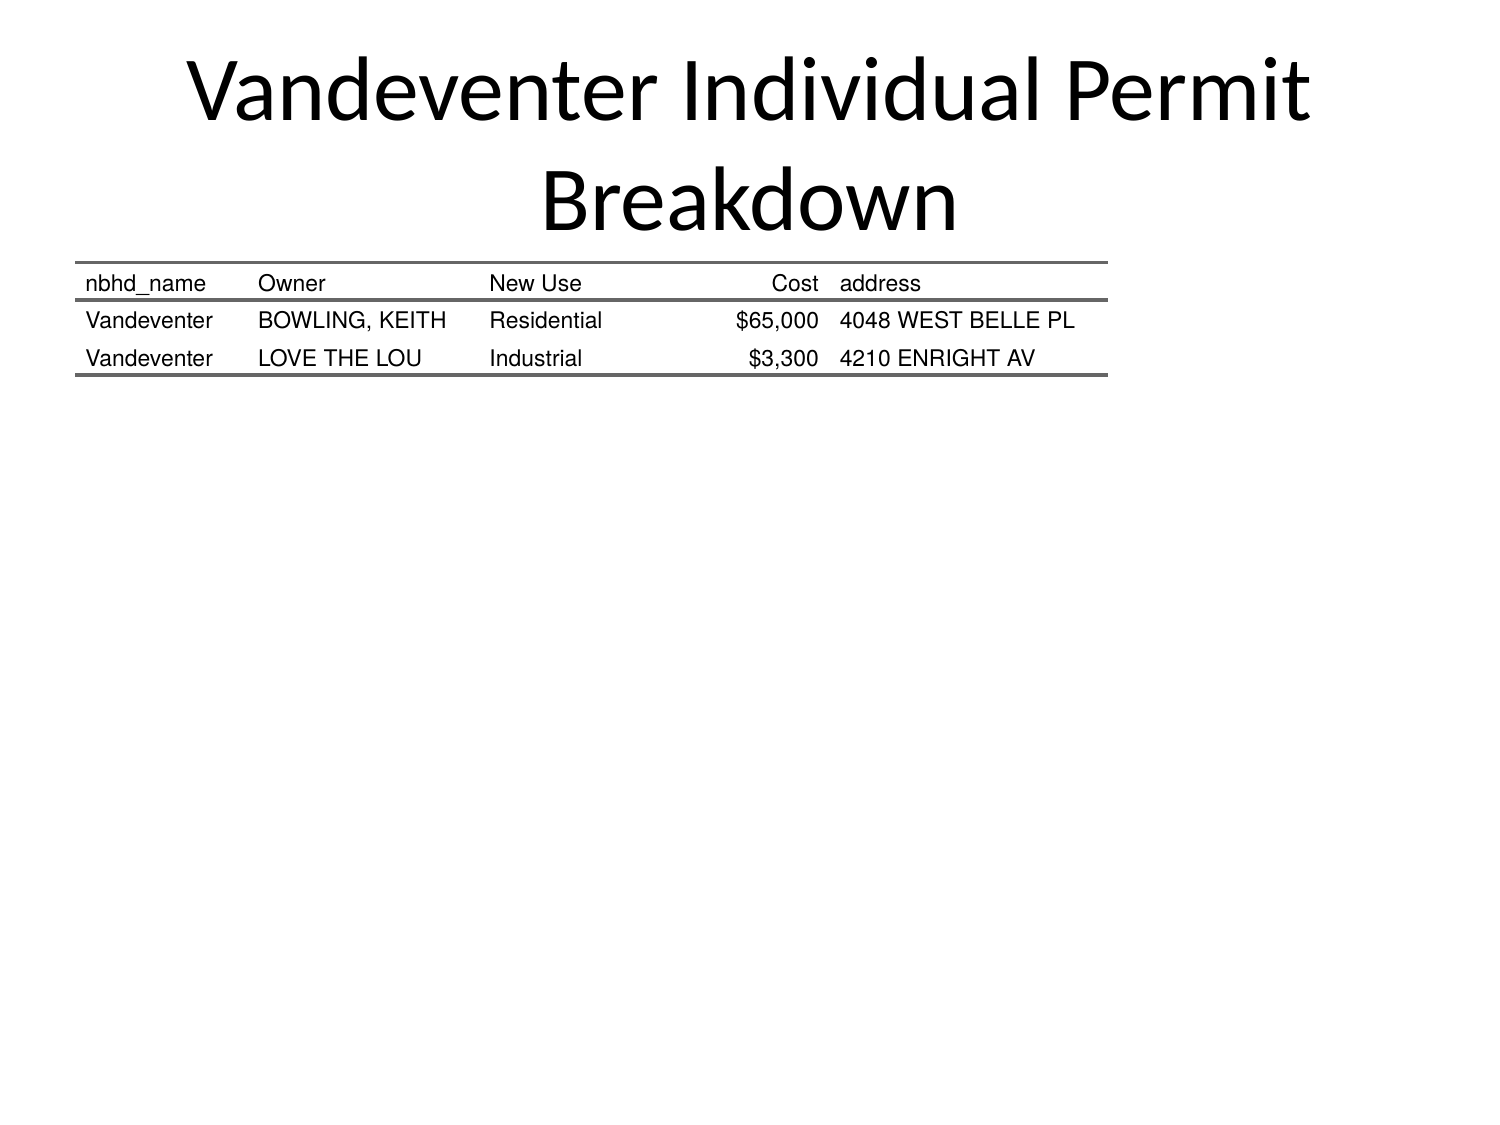

# Vandeventer Individual Permit Breakdown
| nbhd\_name | Owner | New Use | Cost | address |
| --- | --- | --- | --- | --- |
| Vandeventer | BOWLING, KEITH | Residential | $65,000 | 4048 WEST BELLE PL |
| Vandeventer | LOVE THE LOU | Industrial | $3,300 | 4210 ENRIGHT AV |